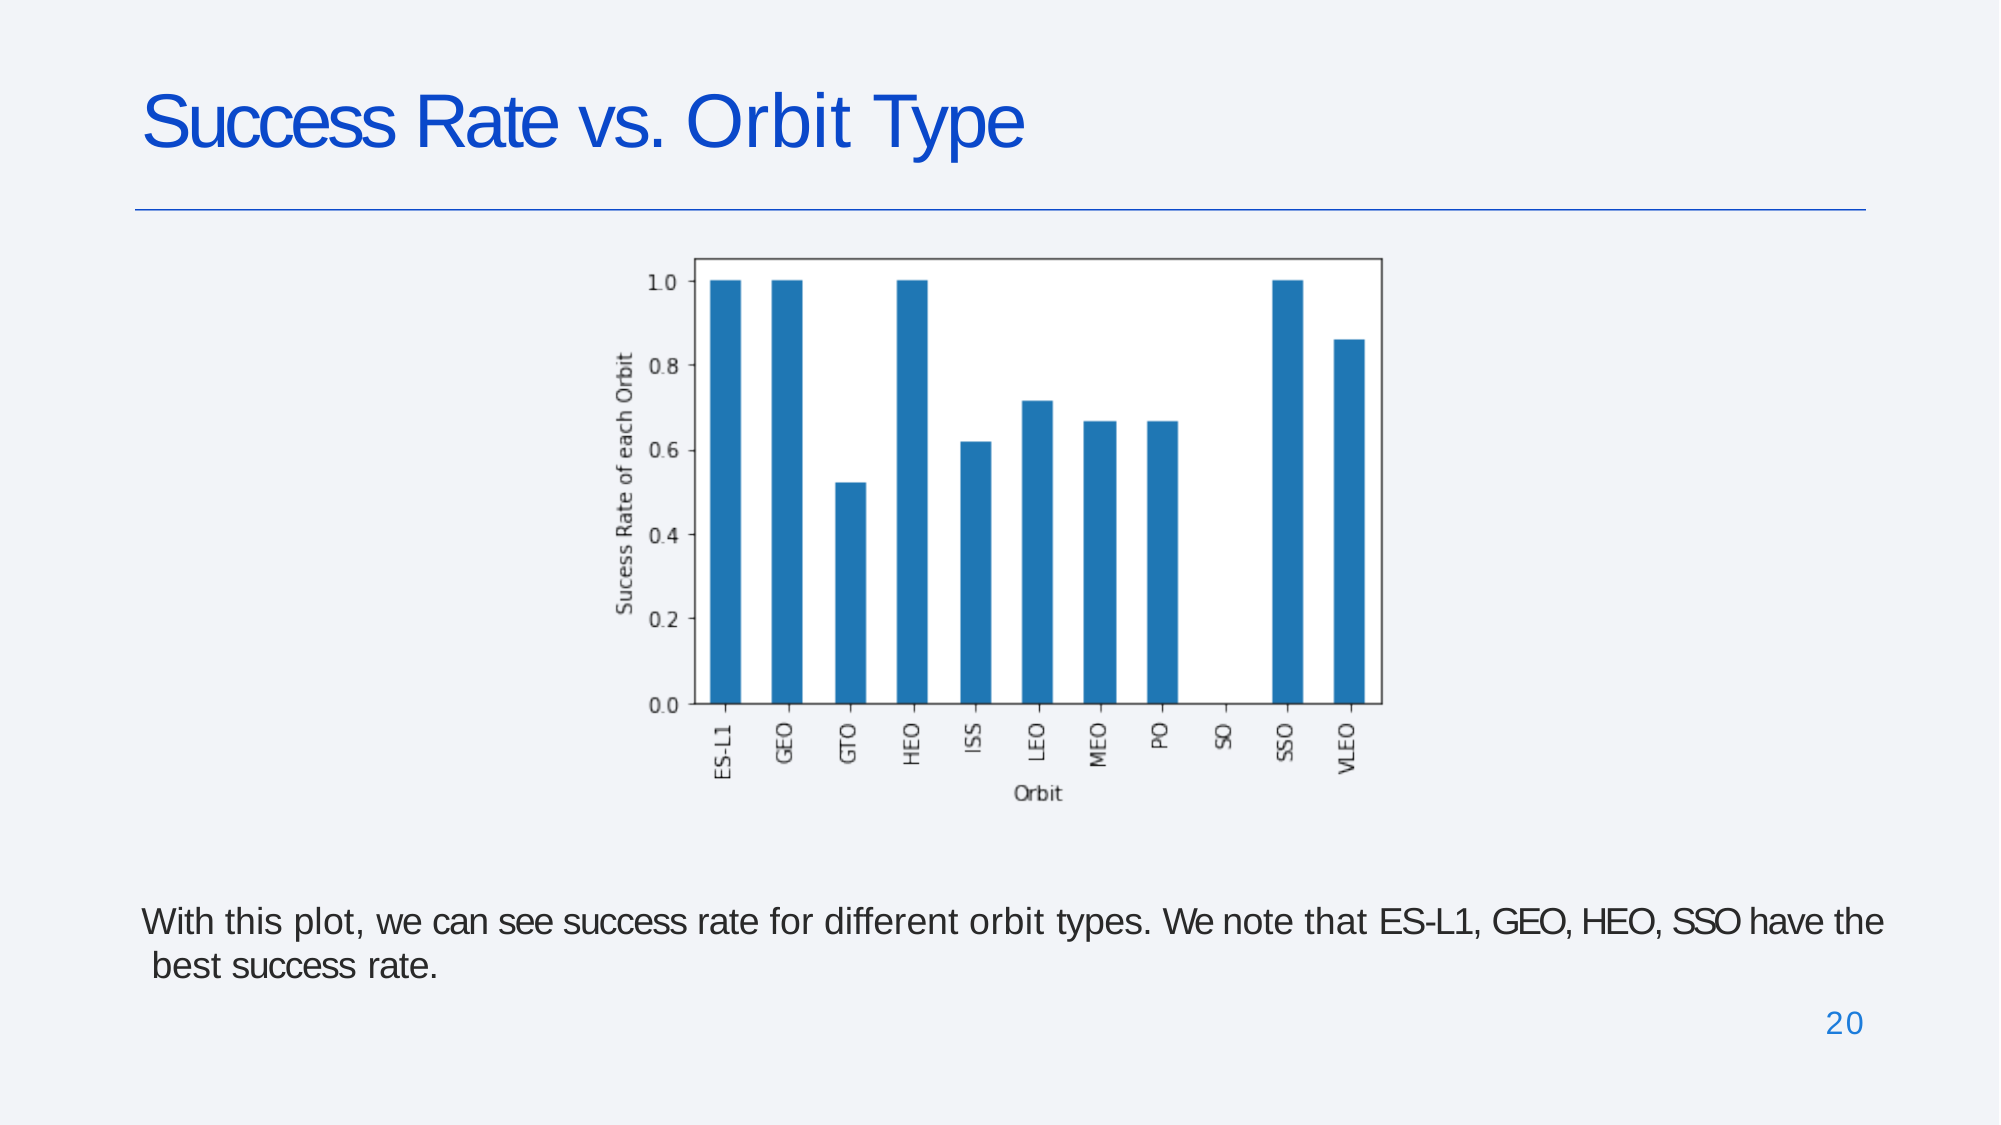

# Success Rate vs. Orbit Type

With this plot, we can see success rate for different orbit types. We note that ES-L1, GEO, HEO, SSO have the  best success rate.
20